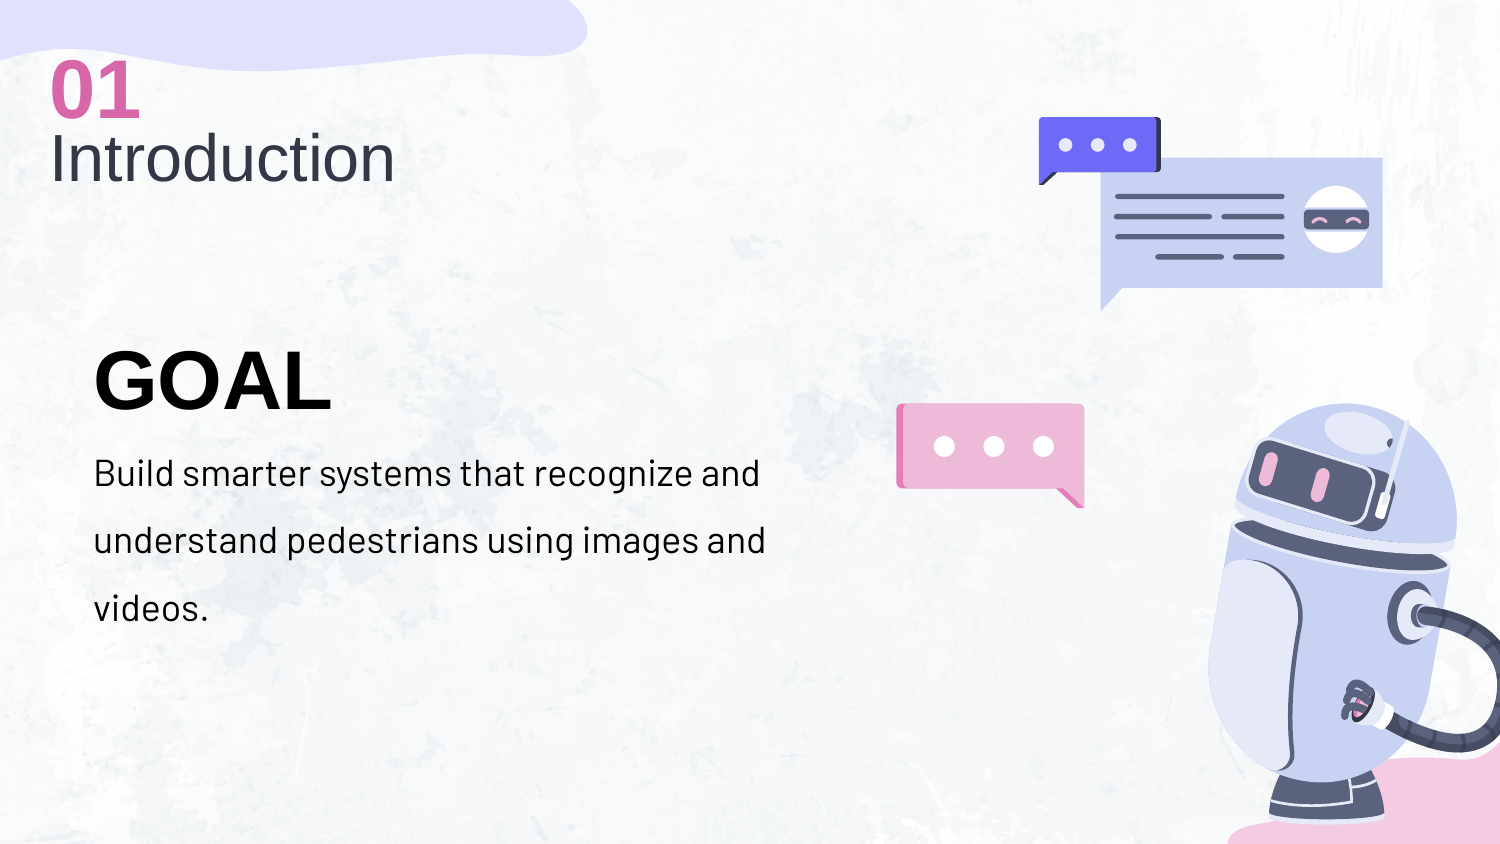

01
Introduction

Why This Project?
GOAL
Build smarter systems that recognize and understand pedestrians using images and videos.

Pedestrian safety is a key challenge in smart transportation.

Machine learning can help detect people and predict their actions.

02
# Project Summary